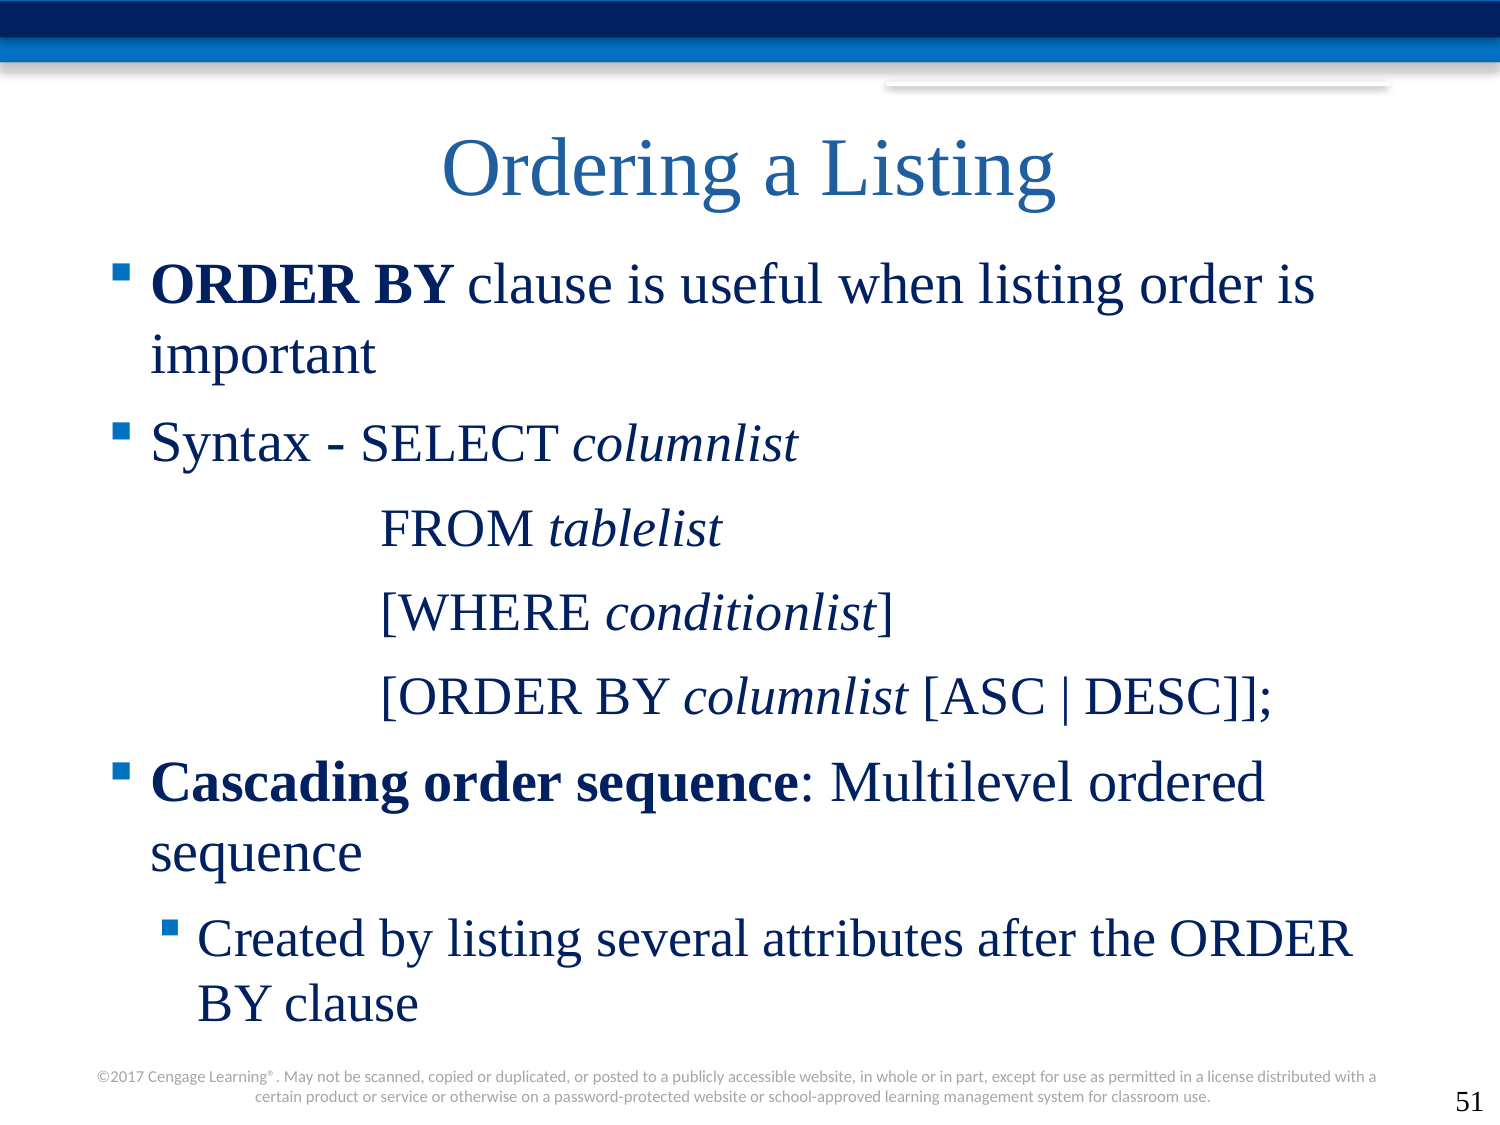

# Ordering a Listing
ORDER BY clause is useful when listing order is important
Syntax - SELECT columnlist
FROM tablelist
[WHERE conditionlist]
[ORDER BY columnlist [ASC | DESC]];
Cascading order sequence: Multilevel ordered sequence
Created by listing several attributes after the ORDER BY clause
51